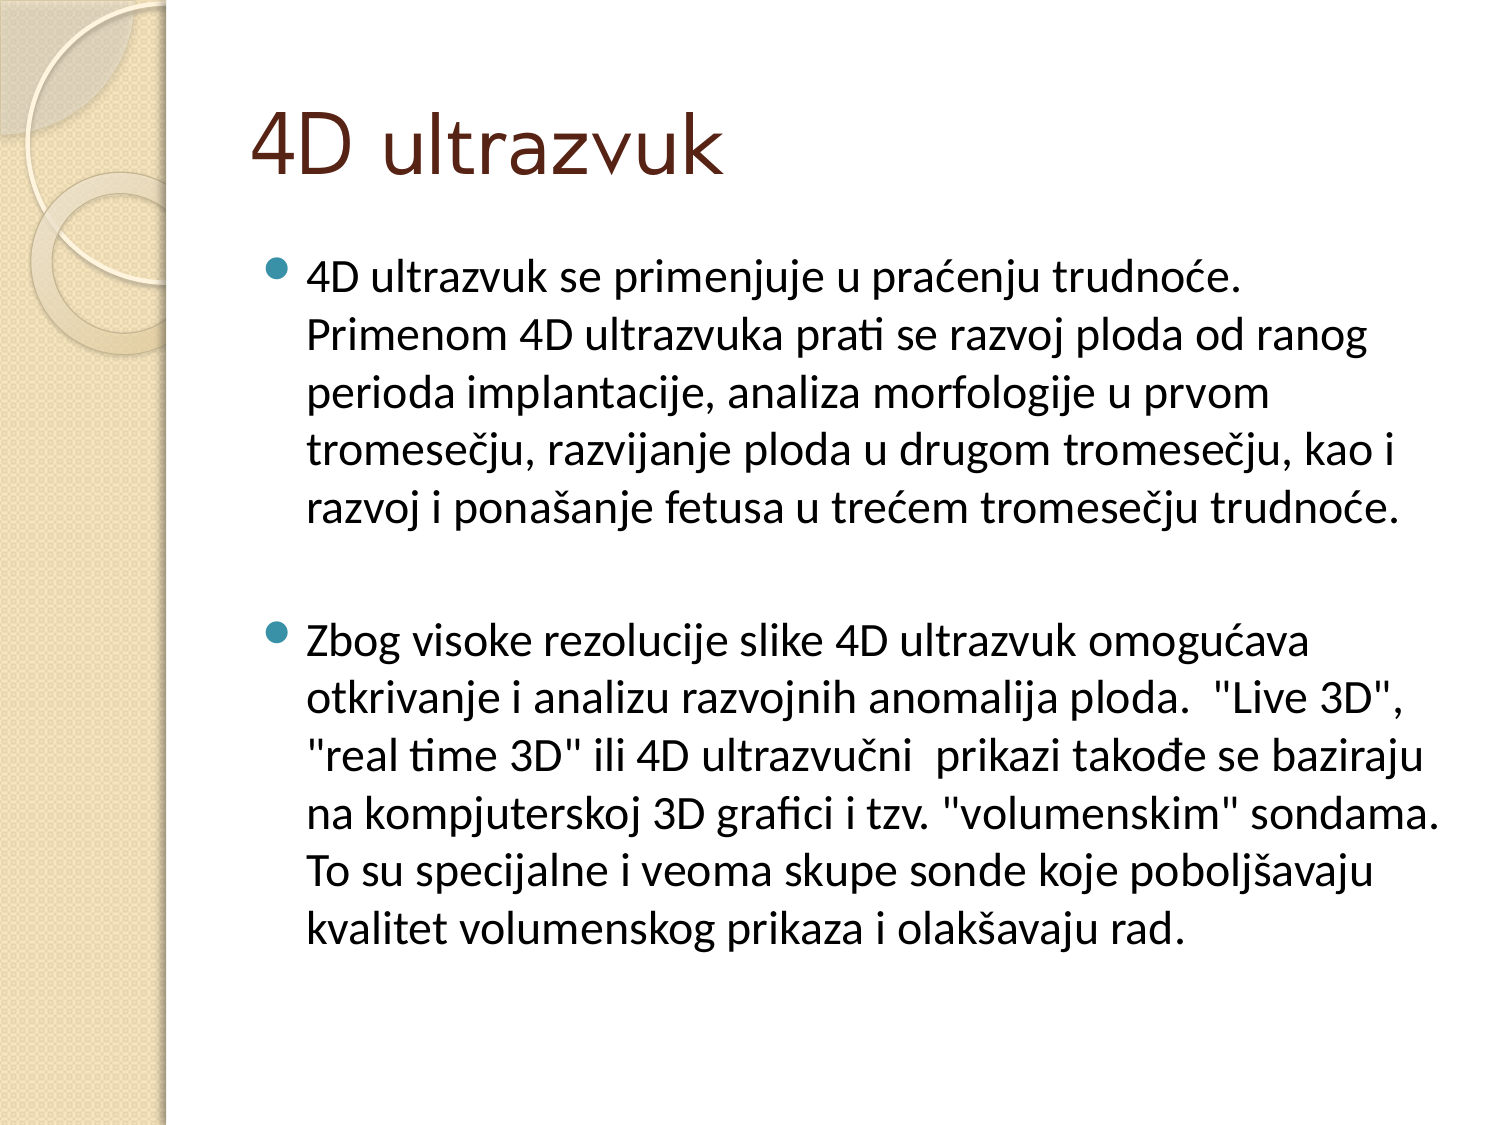

# 4D ultrazvuk
4D ultrazvuk se primenjuje u praćenju trudnoće. Primenom 4D ultrazvuka prati se razvoj ploda od ranog perioda implantacije, analiza morfologije u prvom tromesečju, razvijanje ploda u drugom tromesečju, kao i razvoj i ponašanje fetusa u trećem tromesečju trudnoće.

Zbog visoke rezolucije slike 4D ultrazvuk omogućava otkrivanje i analizu razvojnih anomalija ploda.  "Live 3D", "real time 3D" ili 4D ultrazvučni  prikazi takođe se baziraju na kompjuterskoj 3D grafici i tzv. "volumenskim" sondama. To su specijalne i veoma skupe sonde koje poboljšavaju kvalitet volumenskog prikaza i olakšavaju rad.